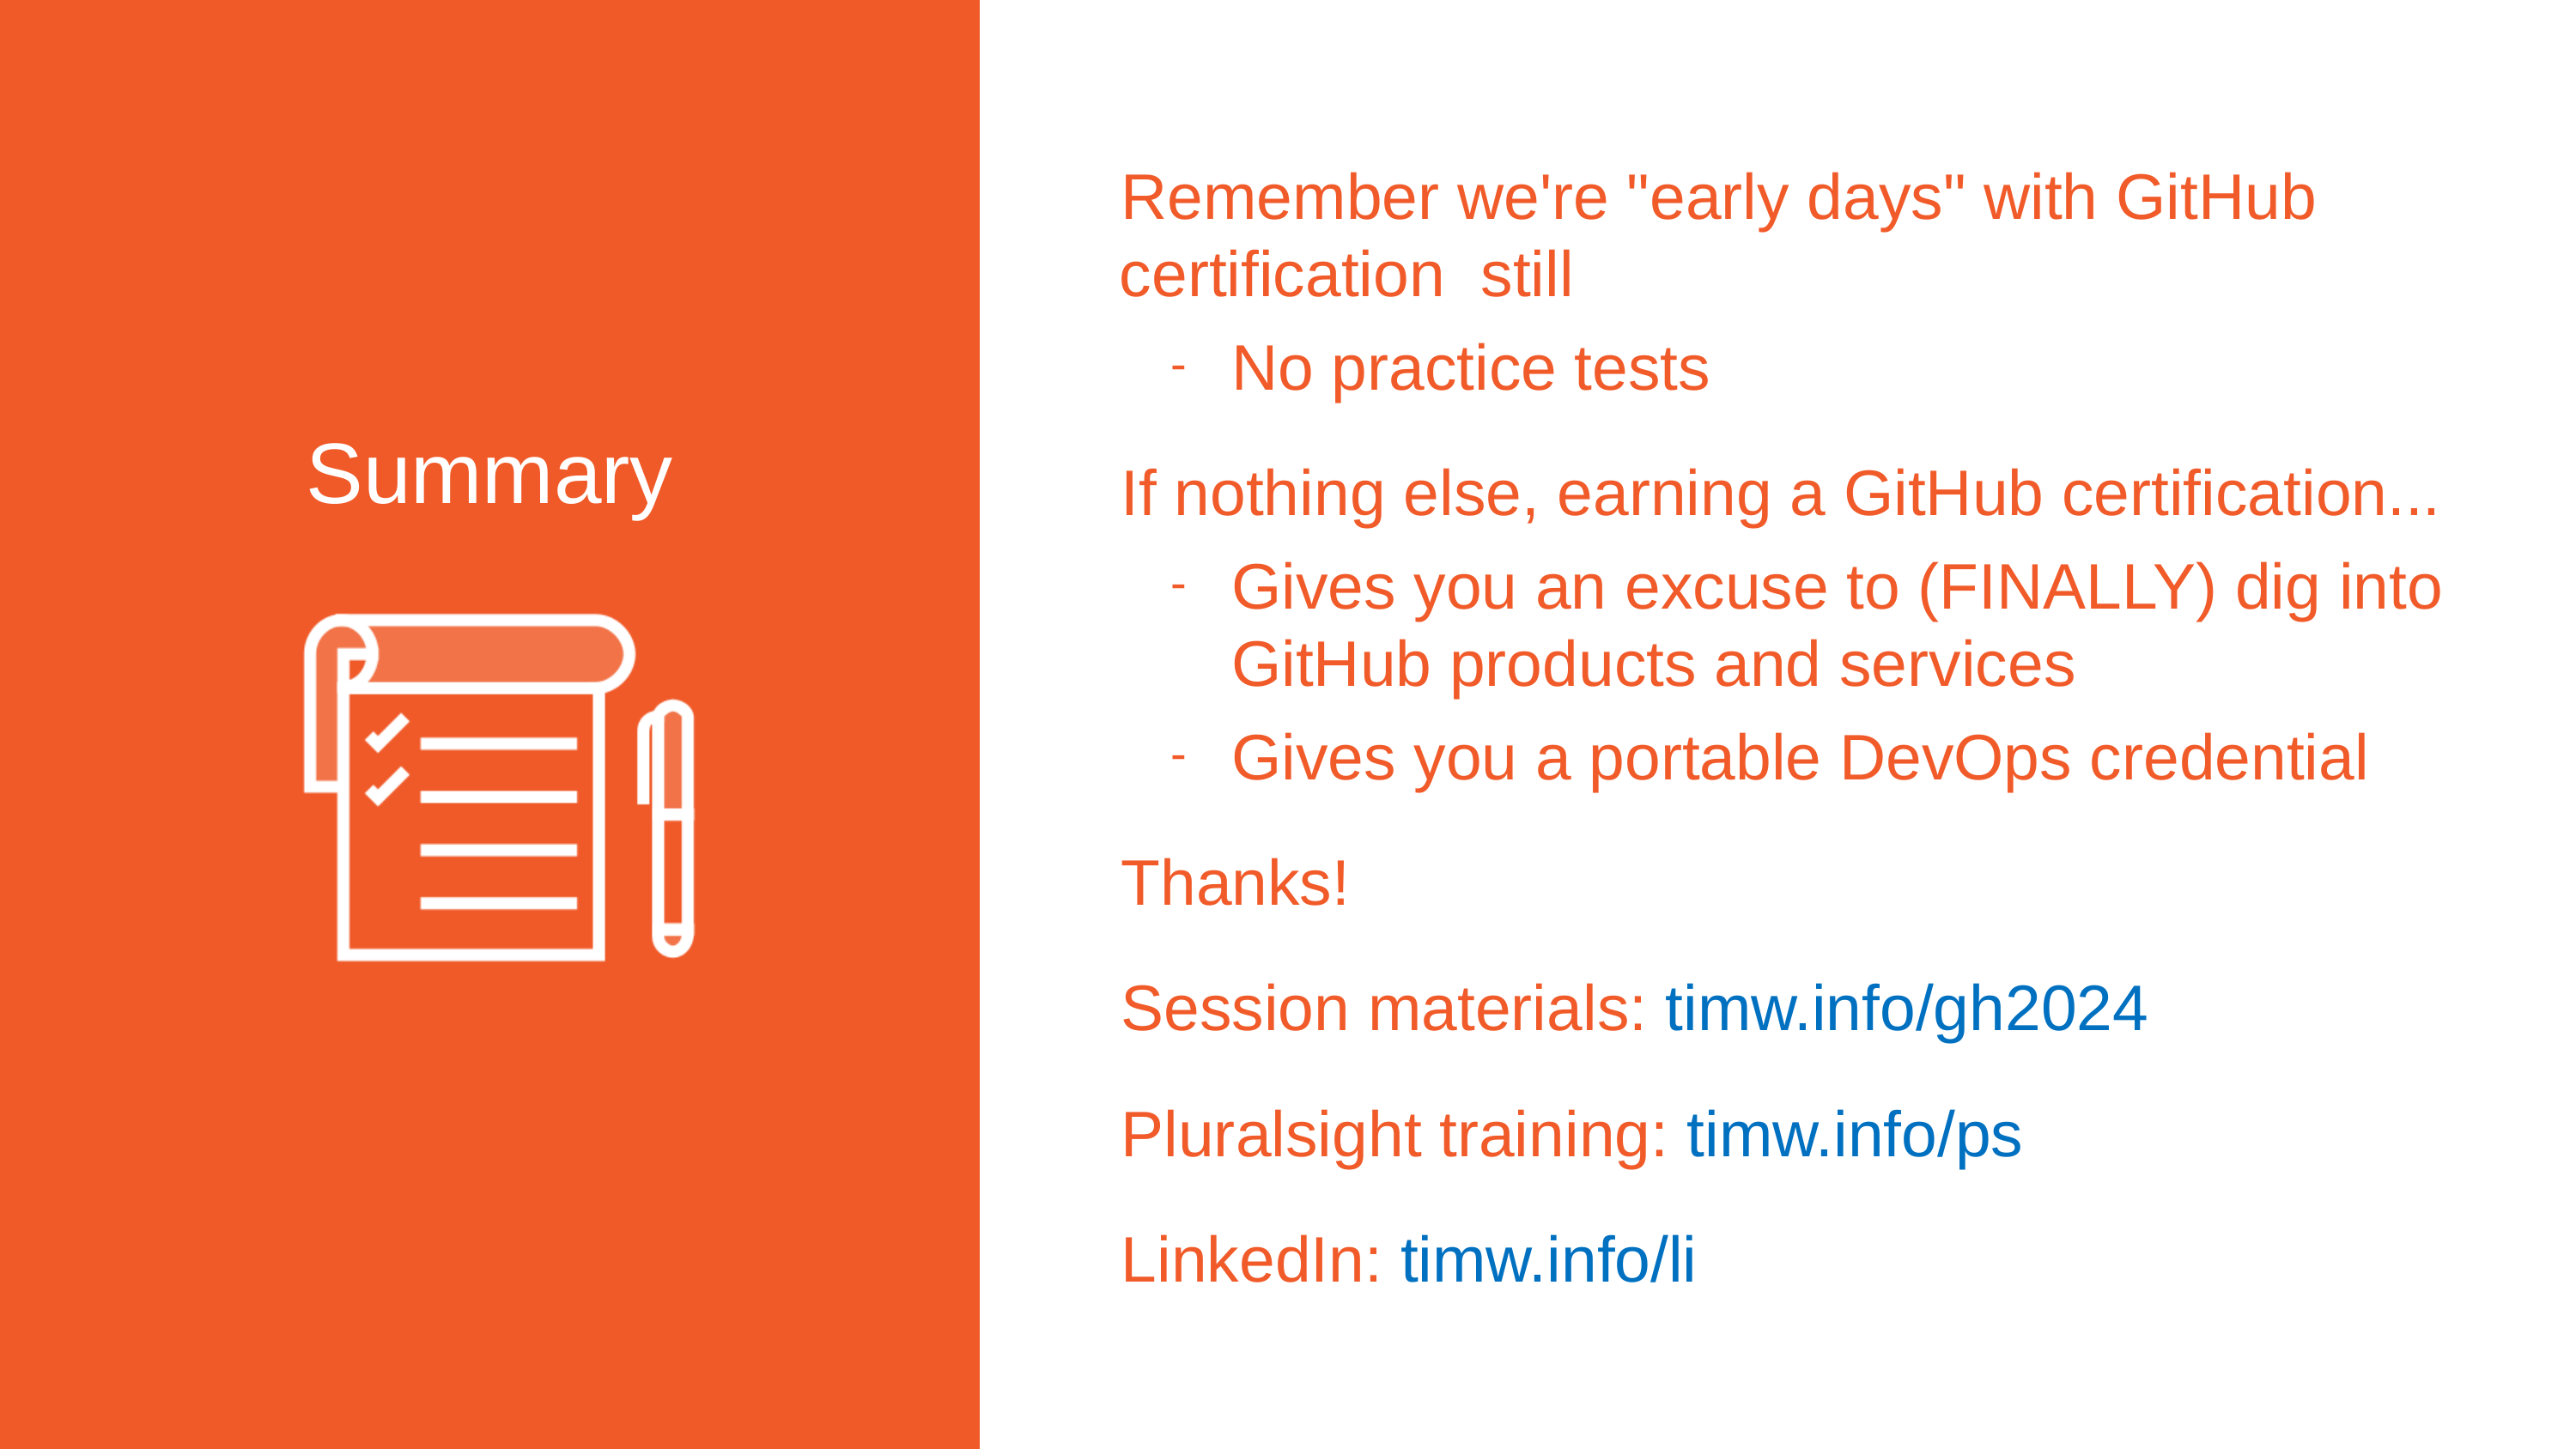

Remember we're "early days" with GitHub certification  still
No practice tests
If nothing else, earning a GitHub certification...
Gives you an excuse to (FINALLY) dig into GitHub products and services
Gives you a portable DevOps credential
Thanks!
Session materials: timw.info/gh2024
Pluralsight training: timw.info/ps
LinkedIn: timw.info/li
Summary